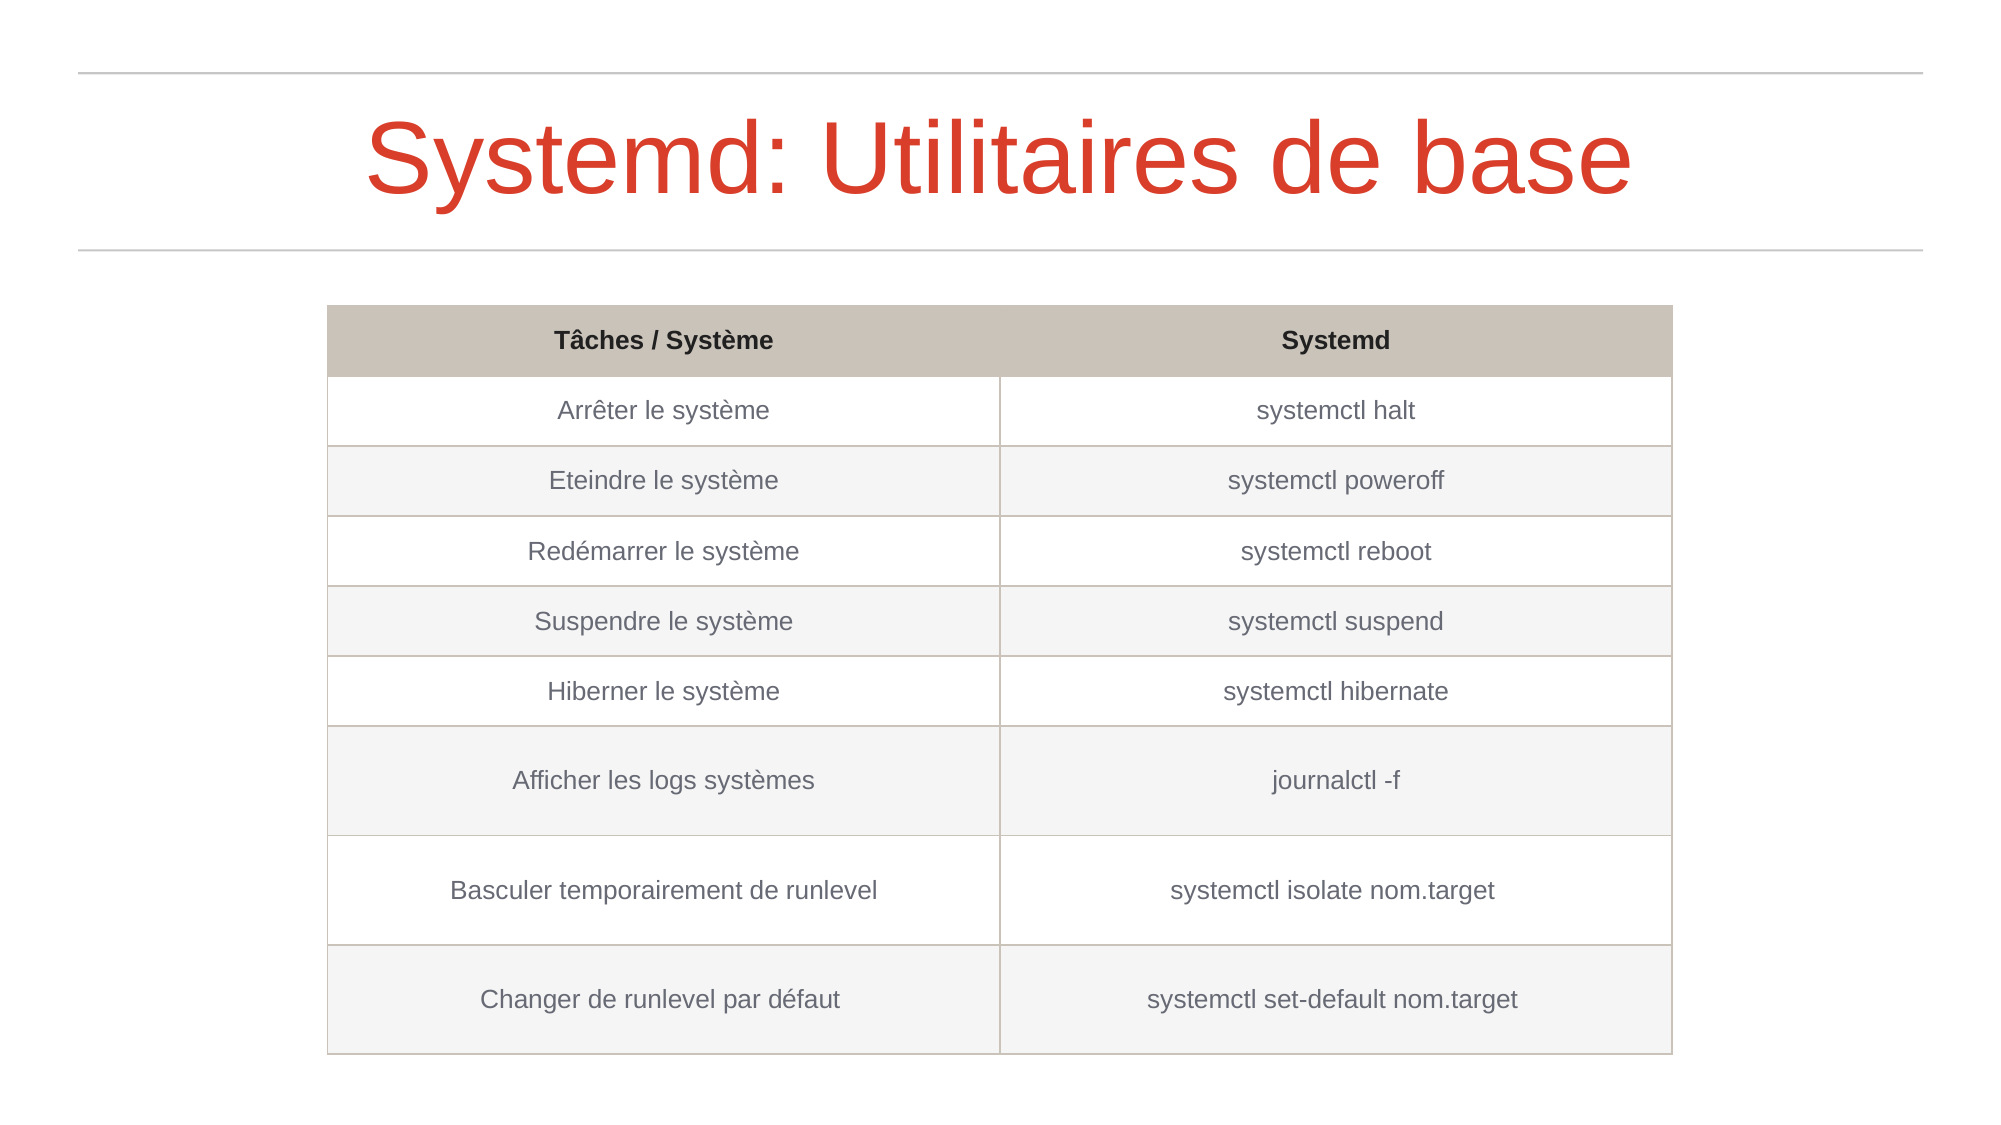

# Systemd: Utilitaires de base
| Tâches / Système | Systemd |
| --- | --- |
| Arrêter le système | systemctl halt |
| Eteindre le système | systemctl poweroff |
| Redémarrer le système | systemctl reboot |
| Suspendre le système | systemctl suspend |
| Hiberner le système | systemctl hibernate |
| Afficher les logs systèmes | journalctl -f |
| Basculer temporairement de runlevel | systemctl isolate nom.target |
| Changer de runlevel par défaut | systemctl set-default nom.target |